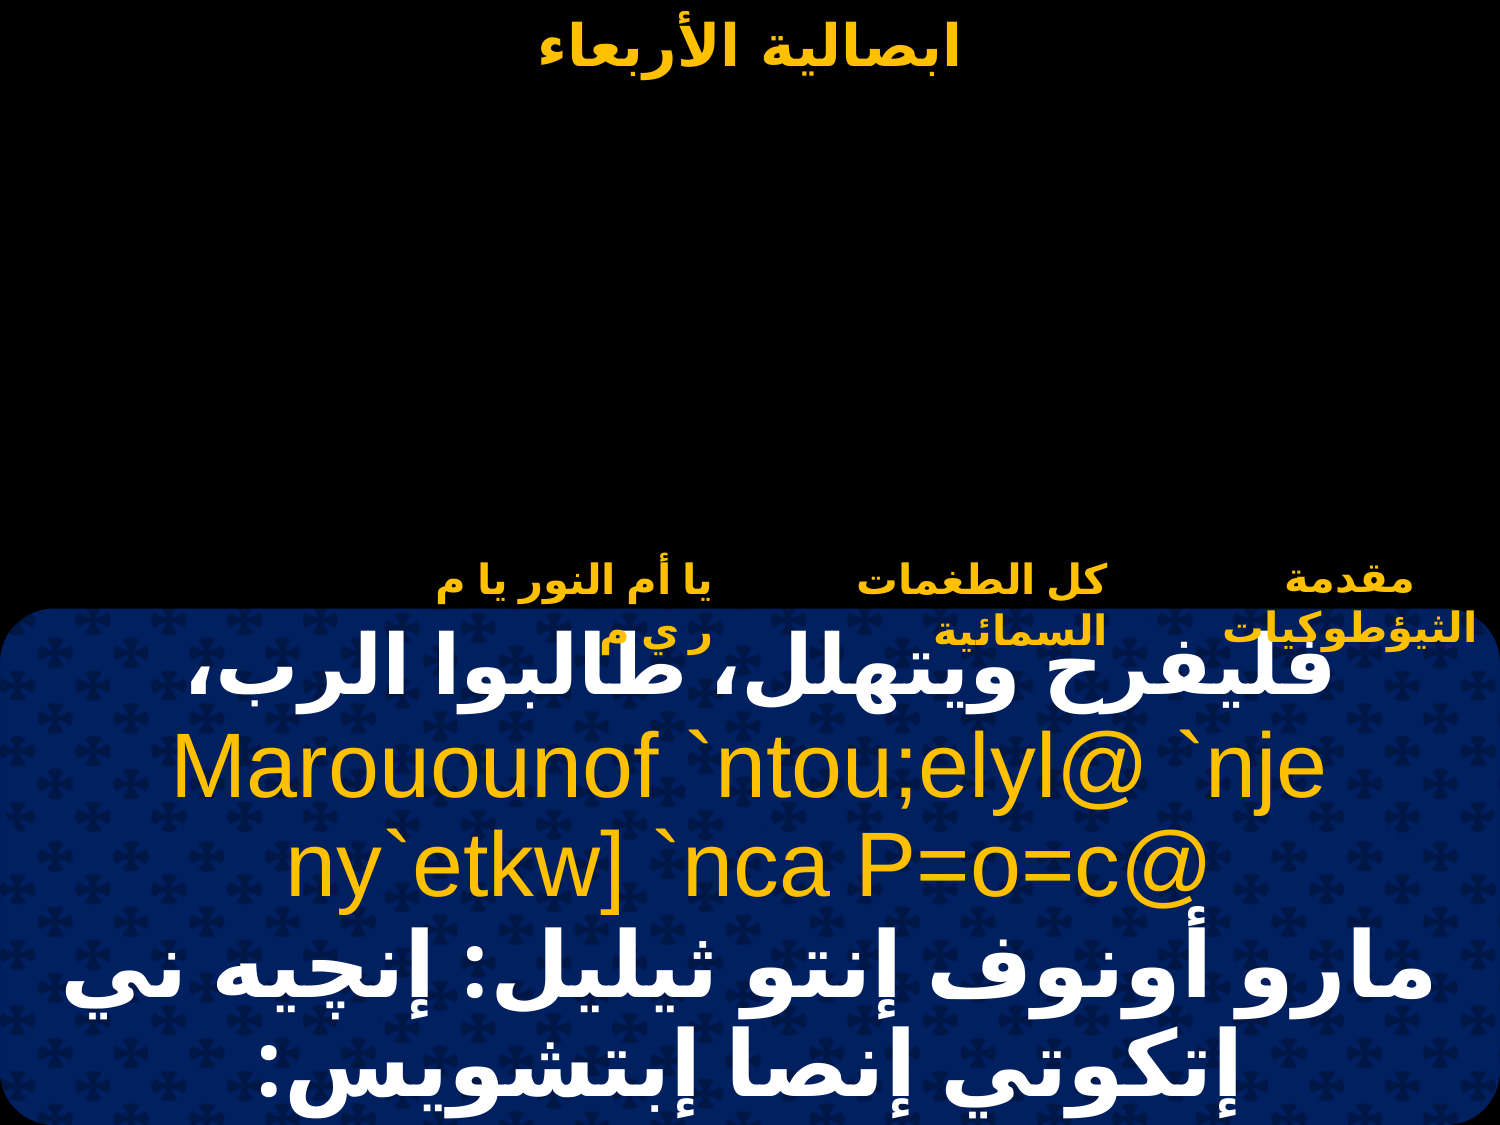

# ابصالية الأربعاء
مقدمة الثيؤطوكيات
يا أم النور يا م ر ي م
كل الطغمات السمائية
فليفرح ويتهلل، طالبوا الرب،
Marouounof `ntou;elyl@ `nje ny`etkw] `nca P=o=c@
مارو أونوف إنتو ثيليل: إنچيه ني إتكوتي إنصا إبتشويس: